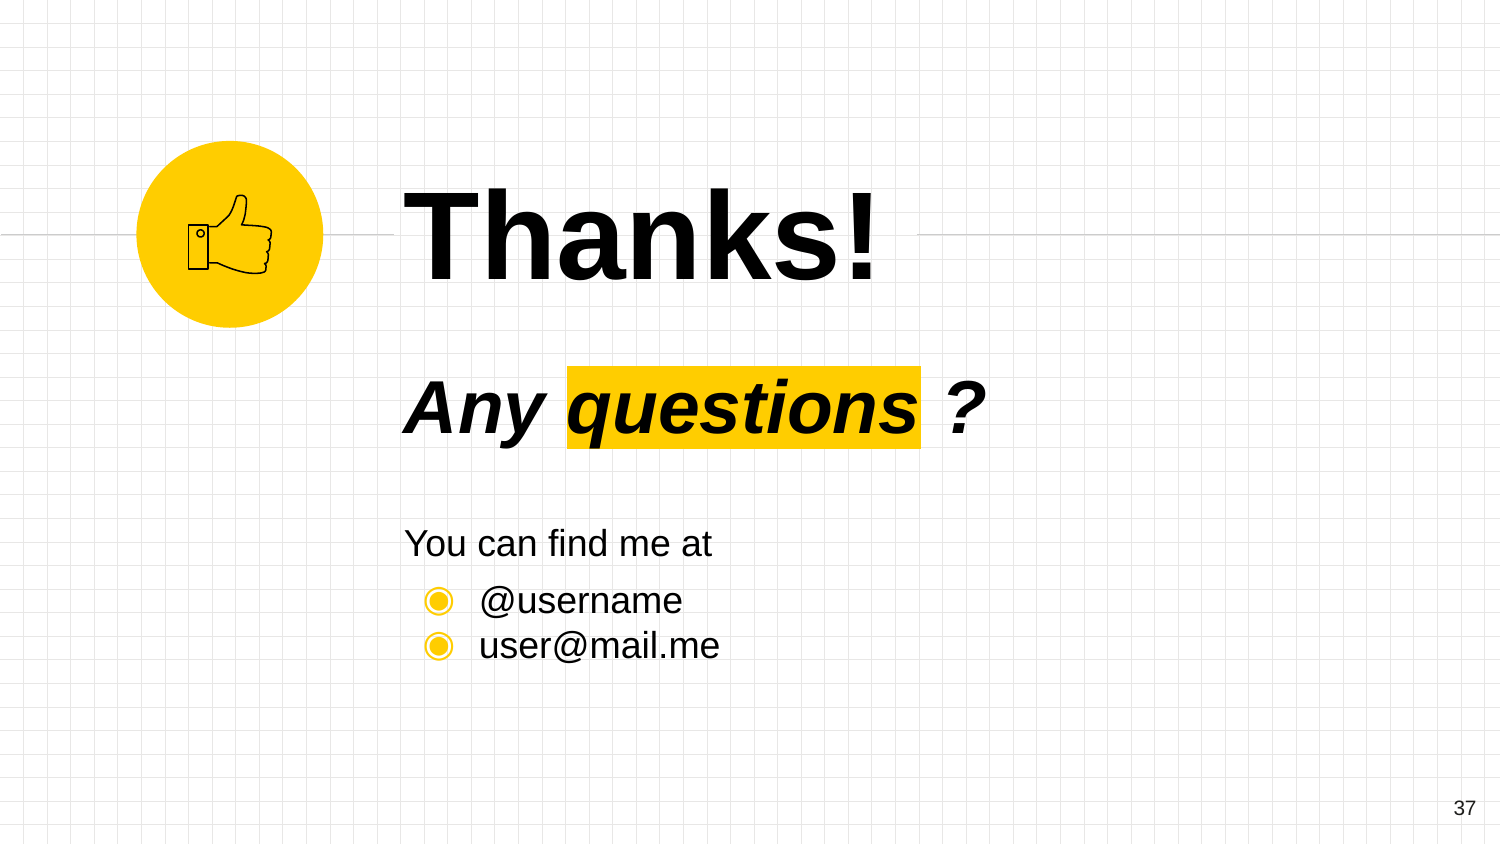

Thanks!

Any questions ?

You can find me at
@username
user@mail.me
37